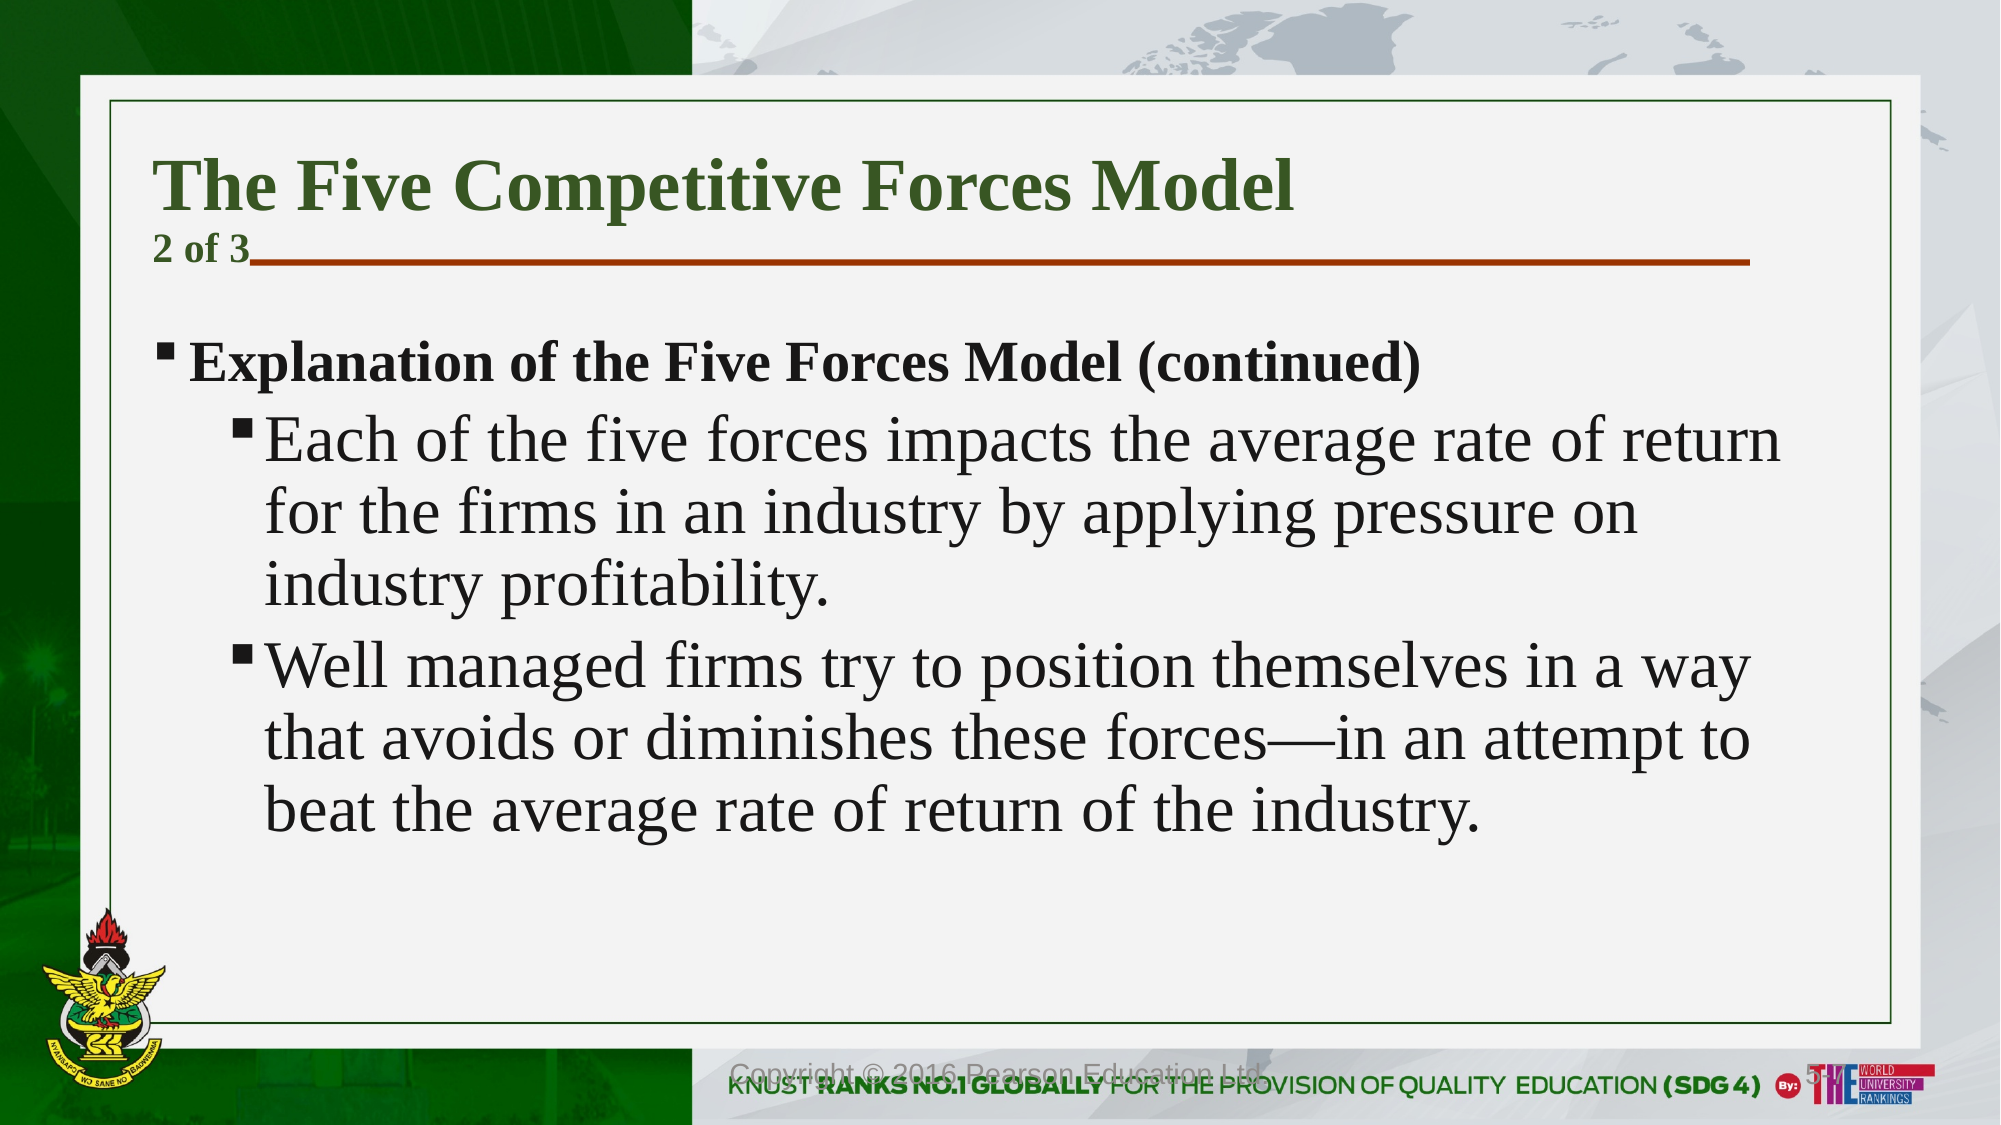

# The Five Competitive Forces Model 2 of 3

Explanation of the Five Forces Model (continued)
Each of the five forces impacts the average rate of return for the firms in an industry by applying pressure on industry profitability.
Well managed firms try to position themselves in a way that avoids or diminishes these forces—in an attempt to beat the average rate of return of the industry.
Copyright © 2016 Pearson Education Ltd.
5-7